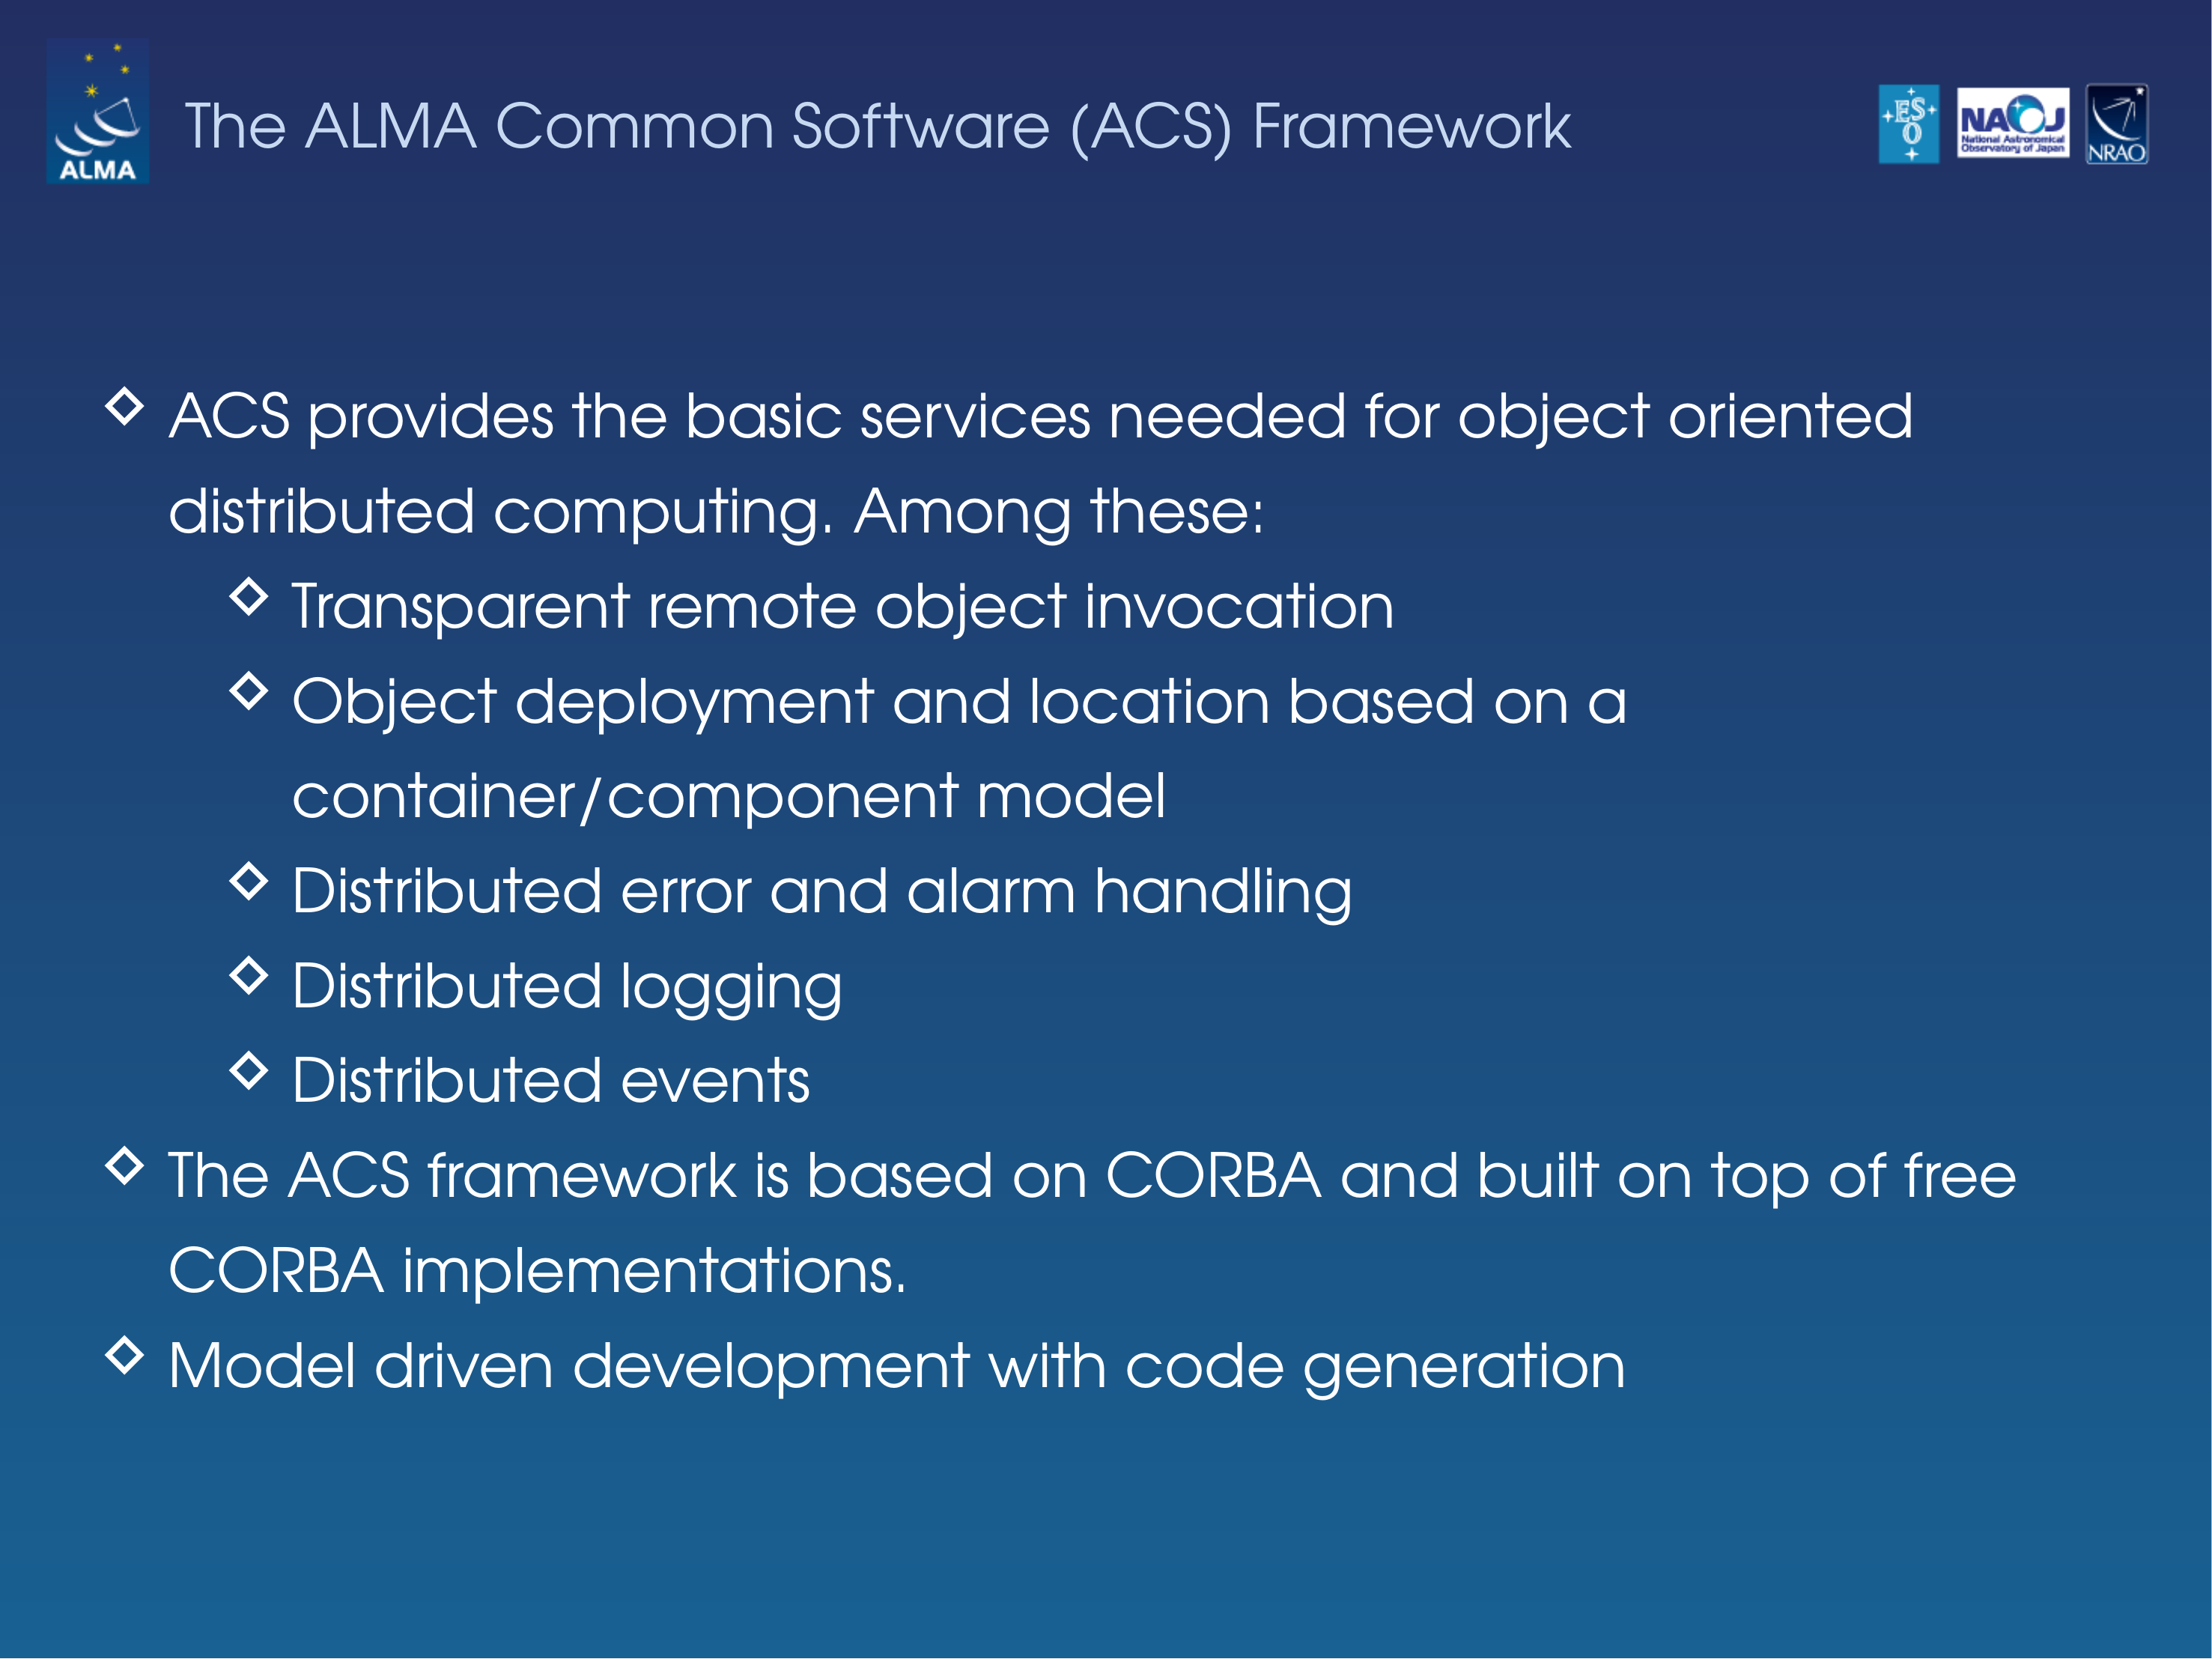

# The ALMA Common Software (ACS) Framework
ACS provides the basic services needed for object oriented distributed computing. Among these:
Transparent remote object invocation
Object deployment and location based on a container/component model
Distributed error and alarm handling
Distributed logging
Distributed events
The ACS framework is based on CORBA and built on top of free CORBA implementations.
Model driven development with code generation